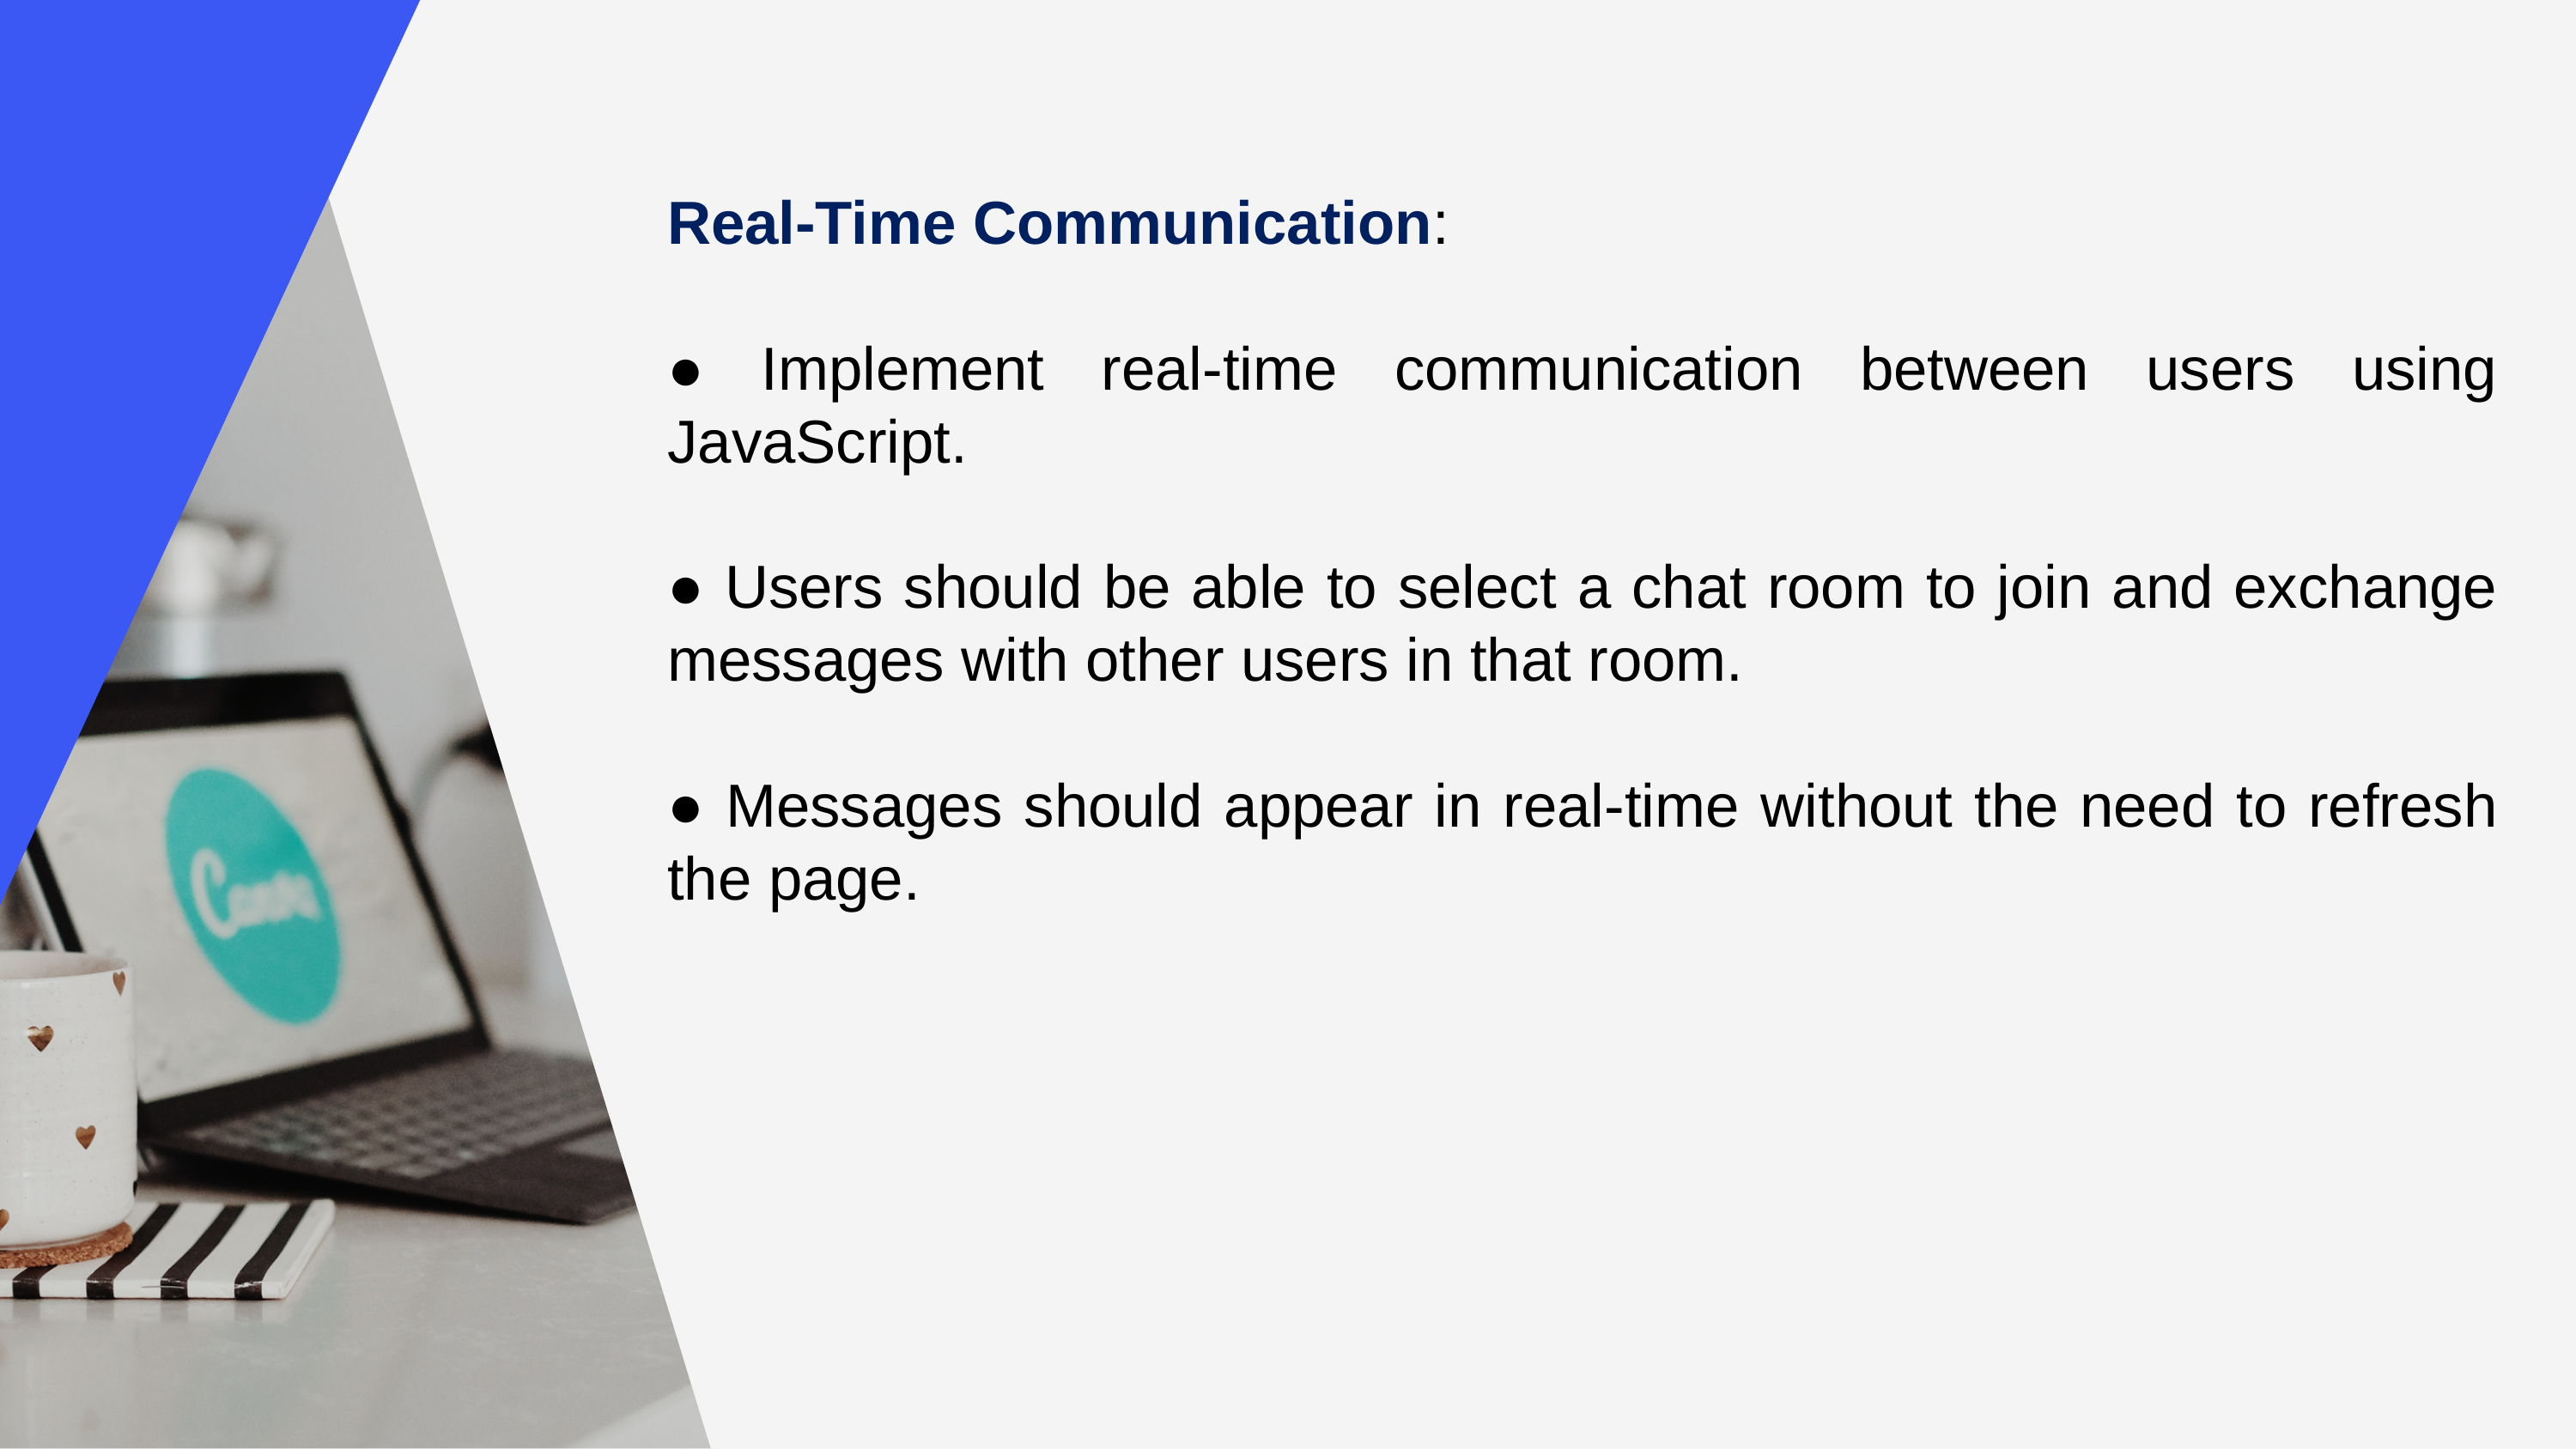

Real-Time Communication:

● Implement real-time communication between users using JavaScript.

● Users should be able to select a chat room to join and exchange messages with other users in that room.

● Messages should appear in real-time without the need to refresh the page.